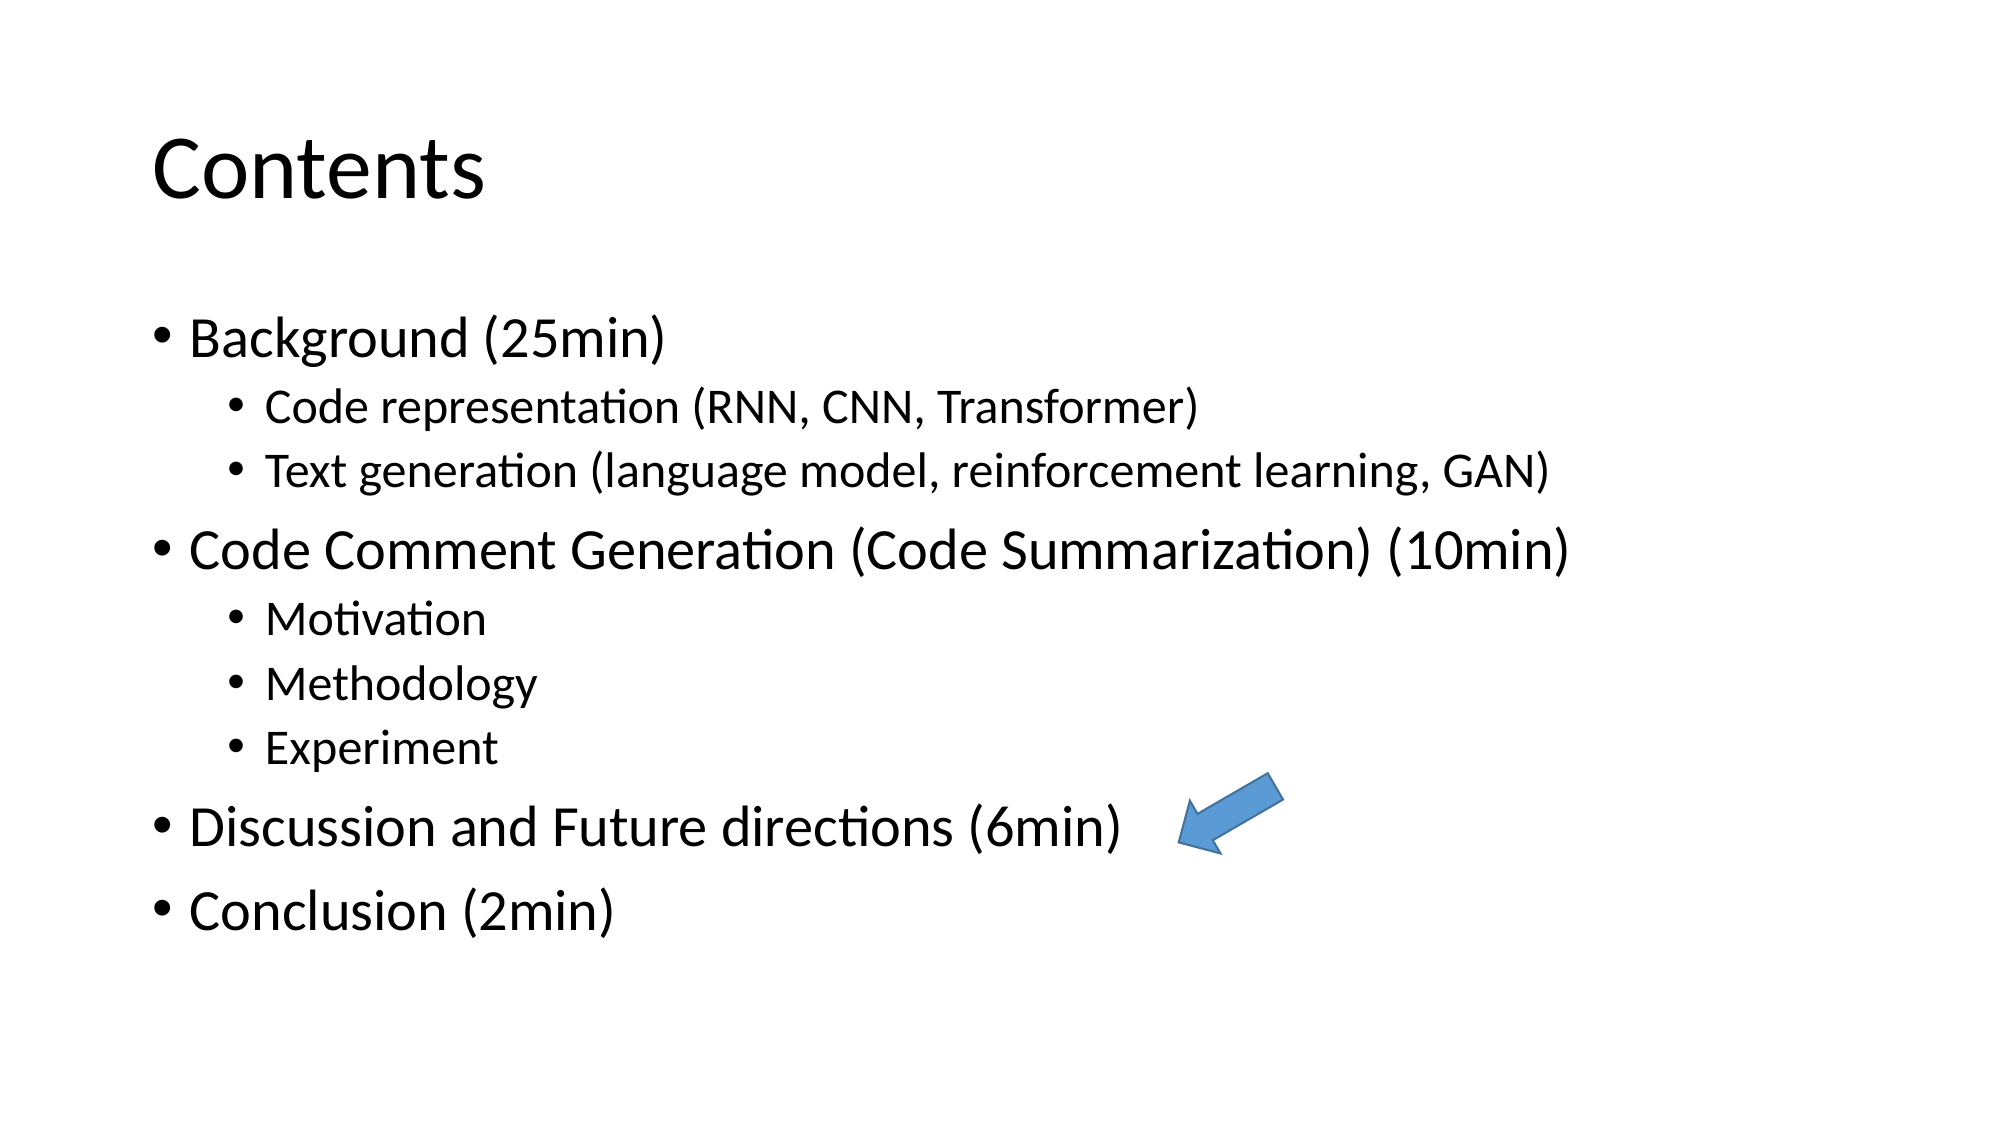

# Contents
Background (25min)
Code representation (RNN, CNN, Transformer)
Text generation (language model, reinforcement learning, GAN)
Code Comment Generation (Code Summarization) (10min)
Motivation
Methodology
Experiment
Discussion and Future directions (6min)
Conclusion (2min)